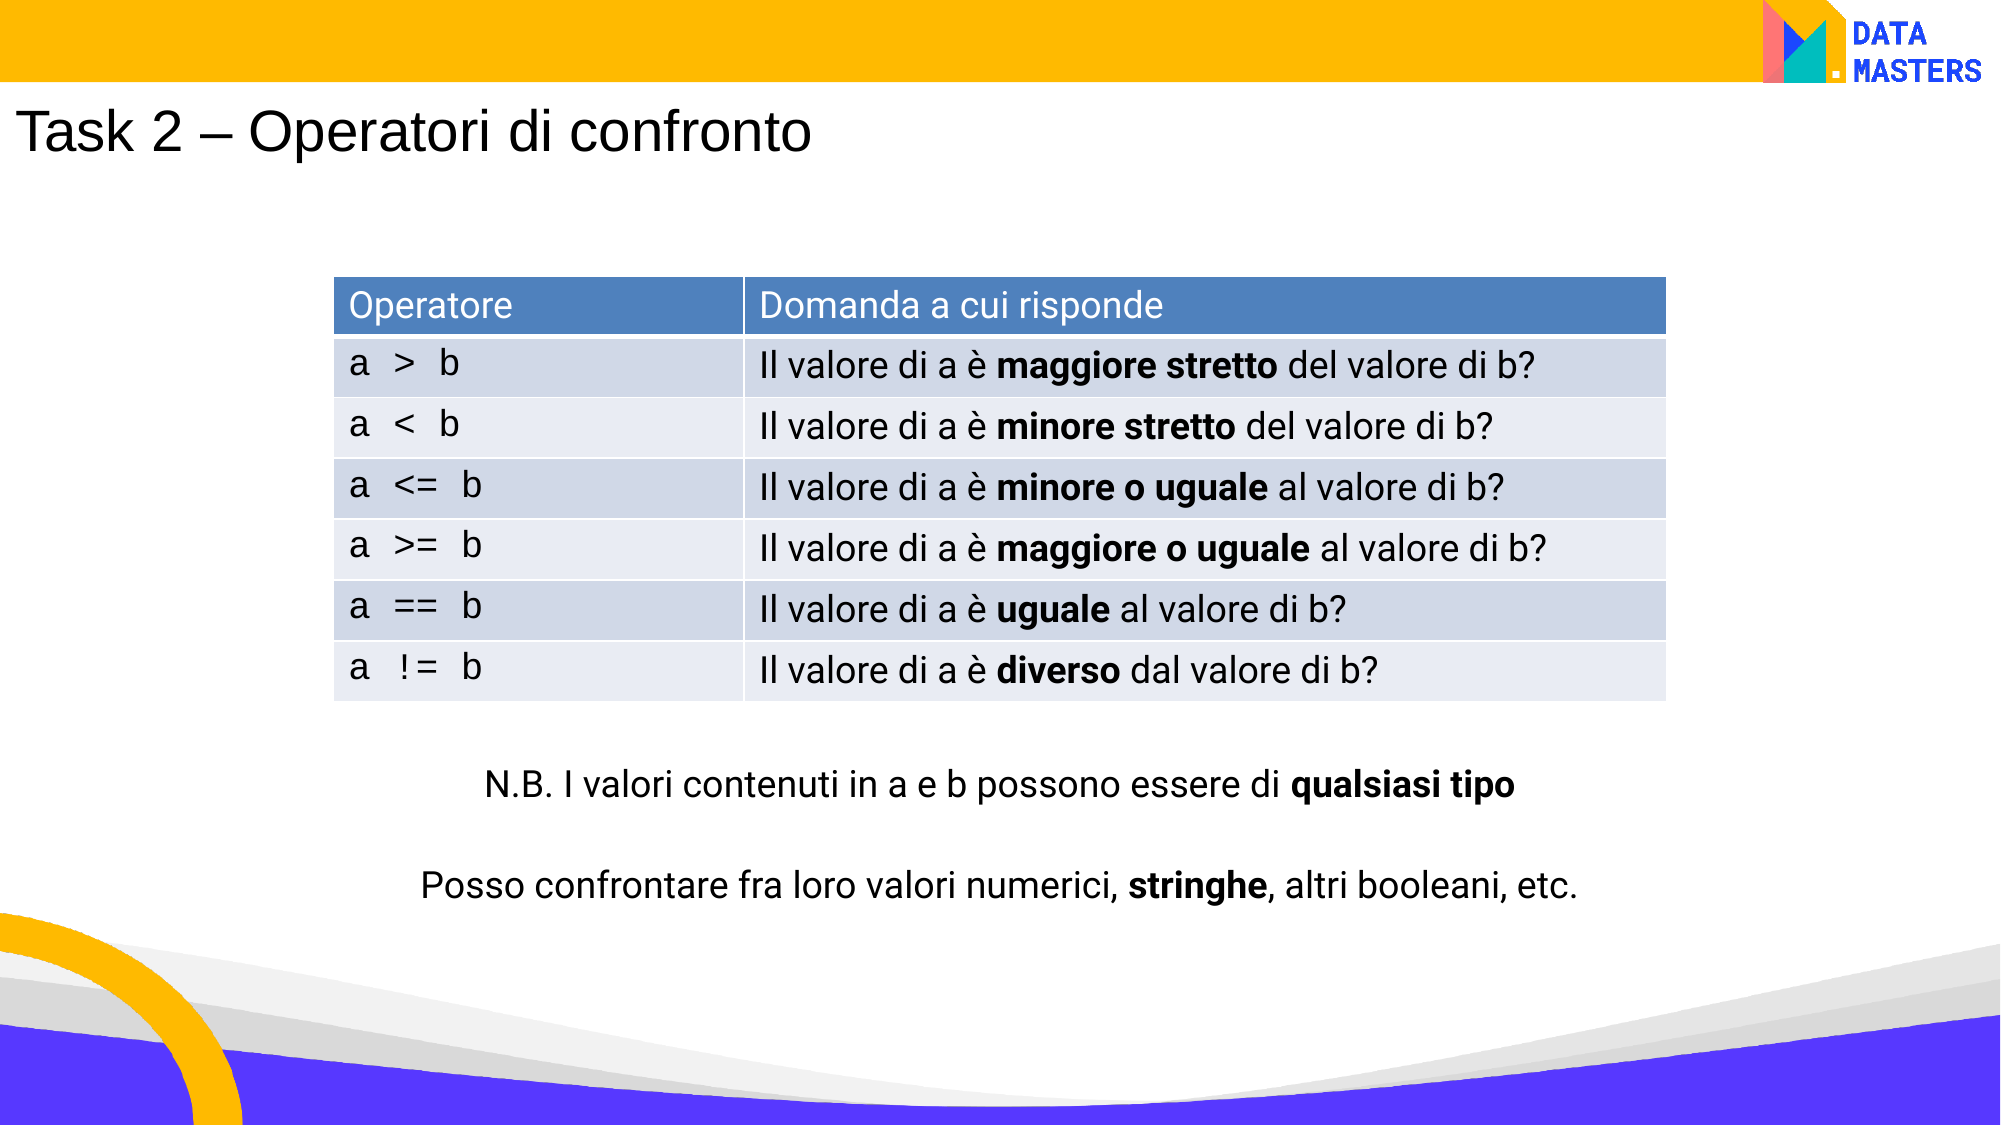

Task 2 – Operatori di confronto
| Operatore | Domanda a cui risponde |
| --- | --- |
| a > b | Il valore di a è maggiore stretto del valore di b? |
| a < b | Il valore di a è minore stretto del valore di b? |
| a <= b | Il valore di a è minore o uguale al valore di b? |
| a >= b | Il valore di a è maggiore o uguale al valore di b? |
| a == b | Il valore di a è uguale al valore di b? |
| a != b | Il valore di a è diverso dal valore di b? |
N.B. I valori contenuti in a e b possono essere di qualsiasi tipo
Posso confrontare fra loro valori numerici, stringhe, altri booleani, etc.